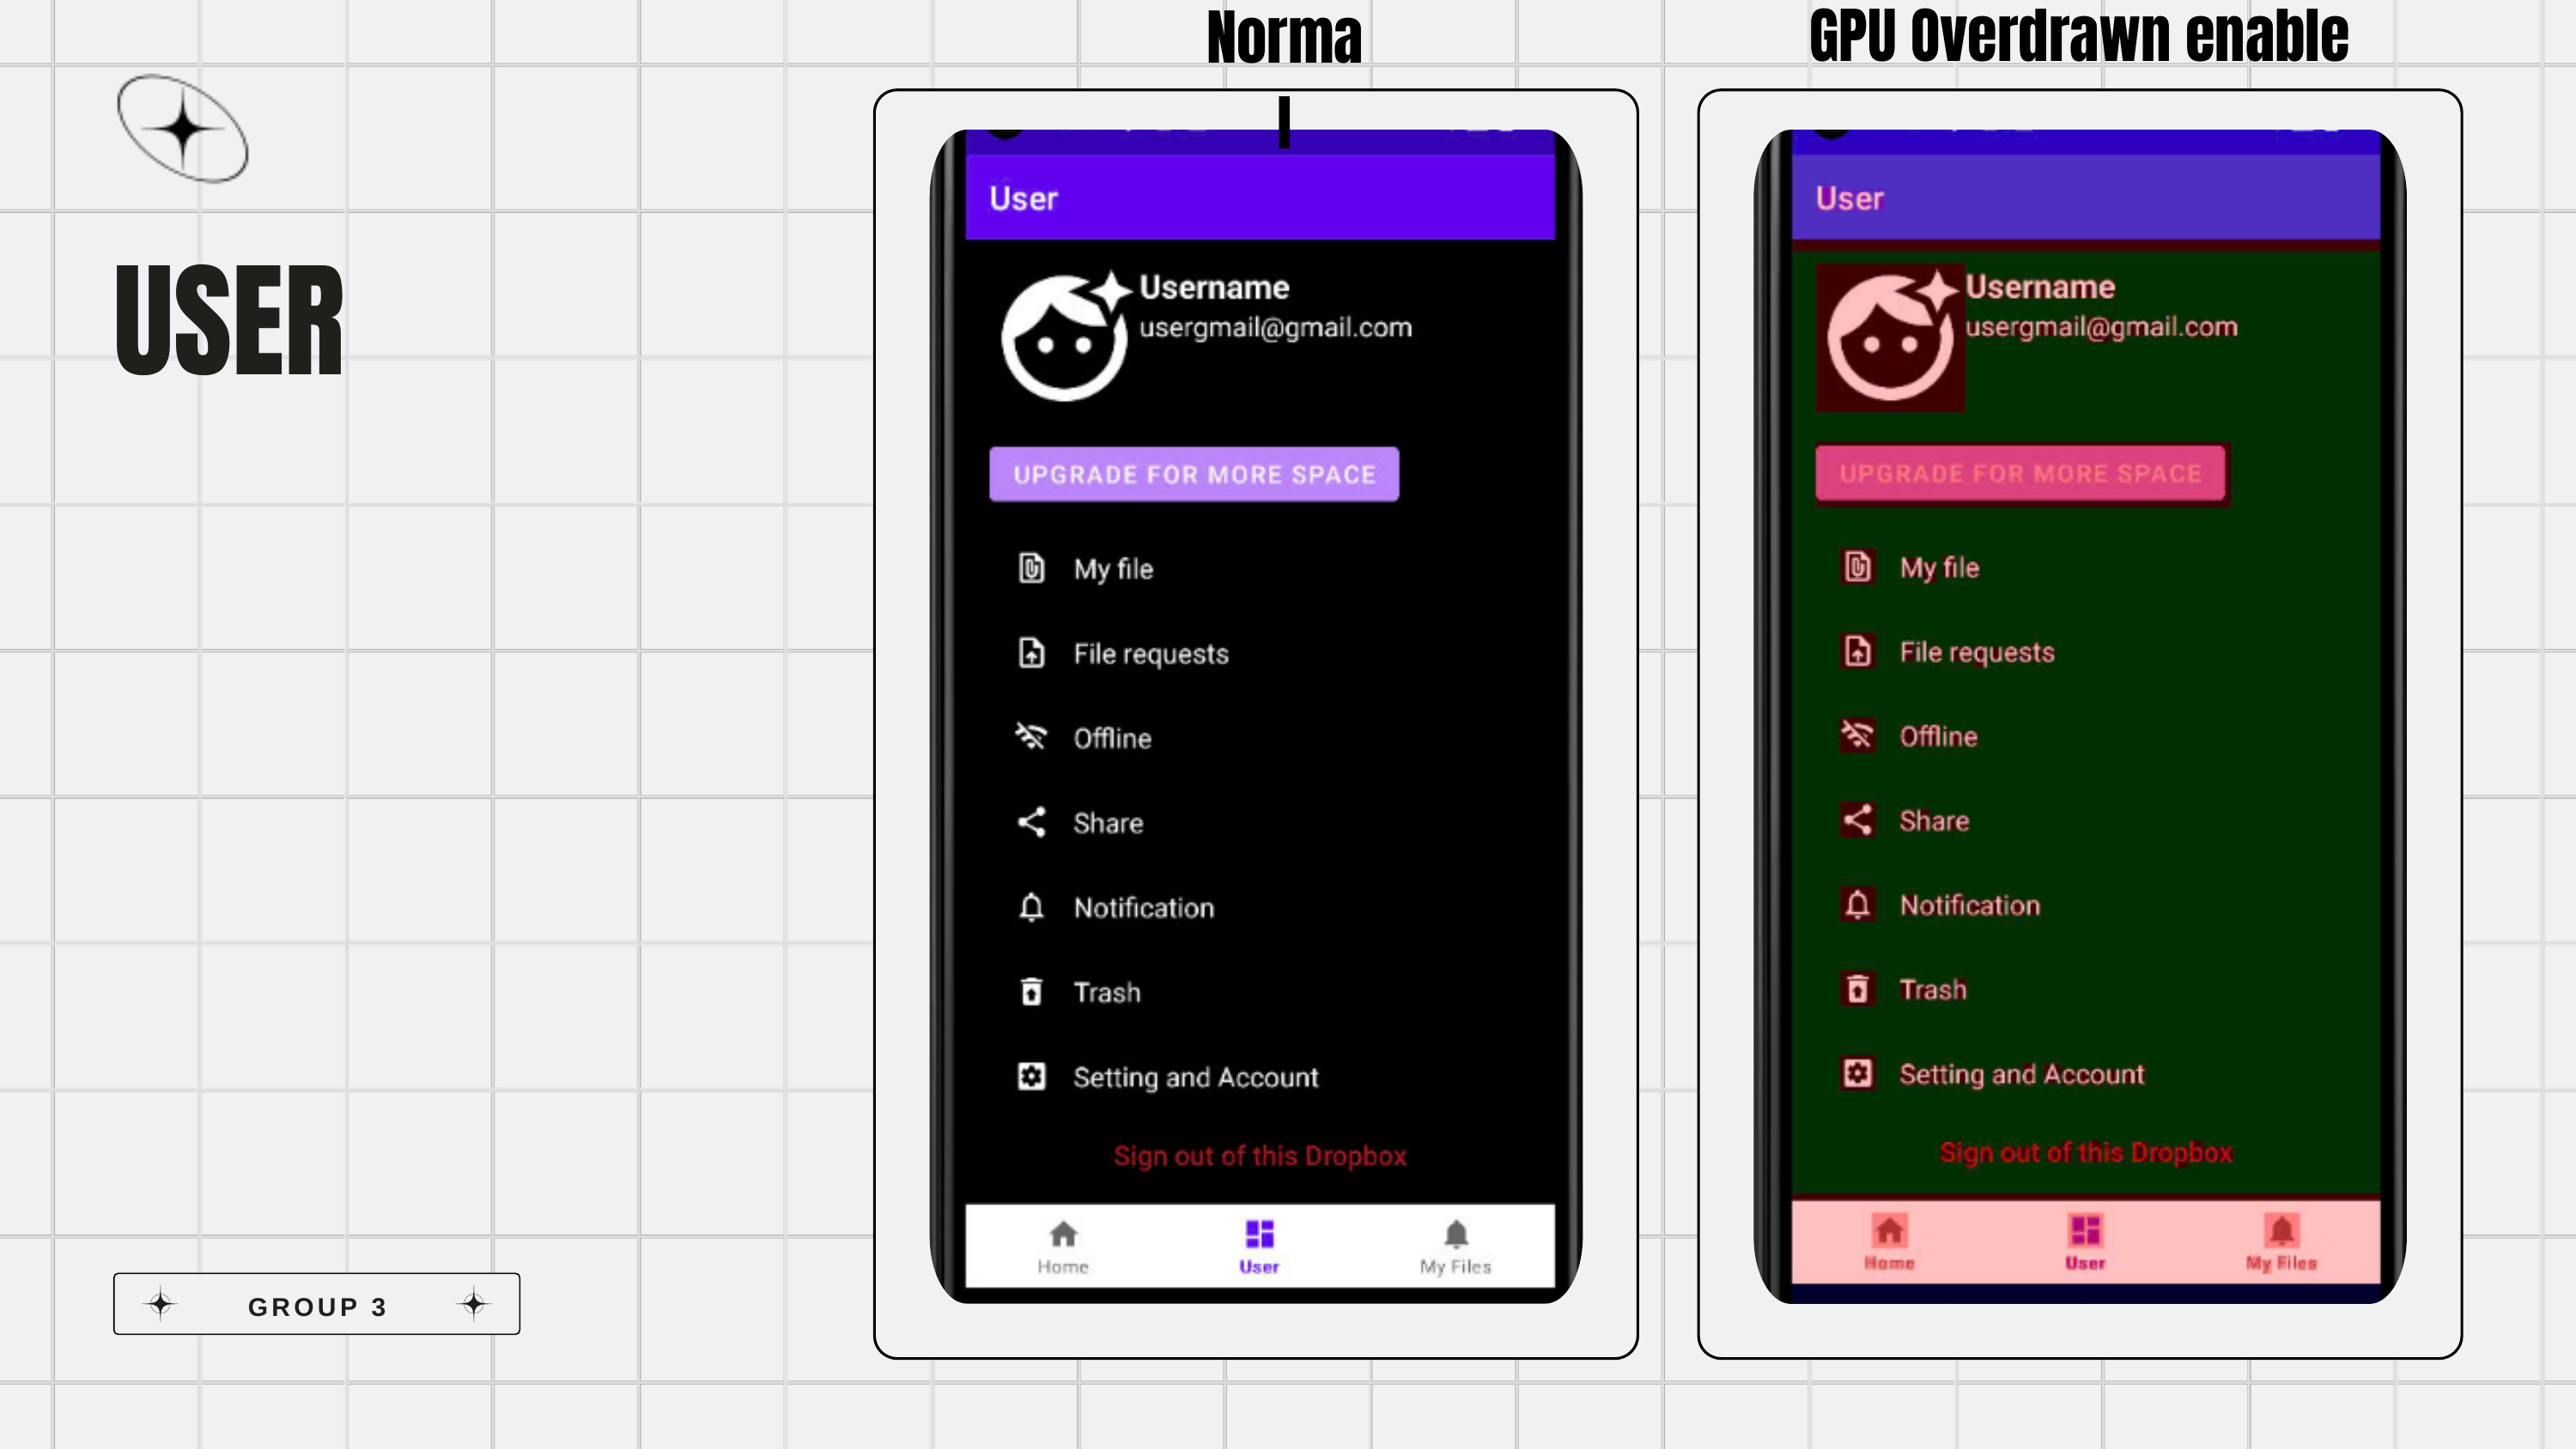

GPU Overdrawn enable
Normal

USER

GROUP 3